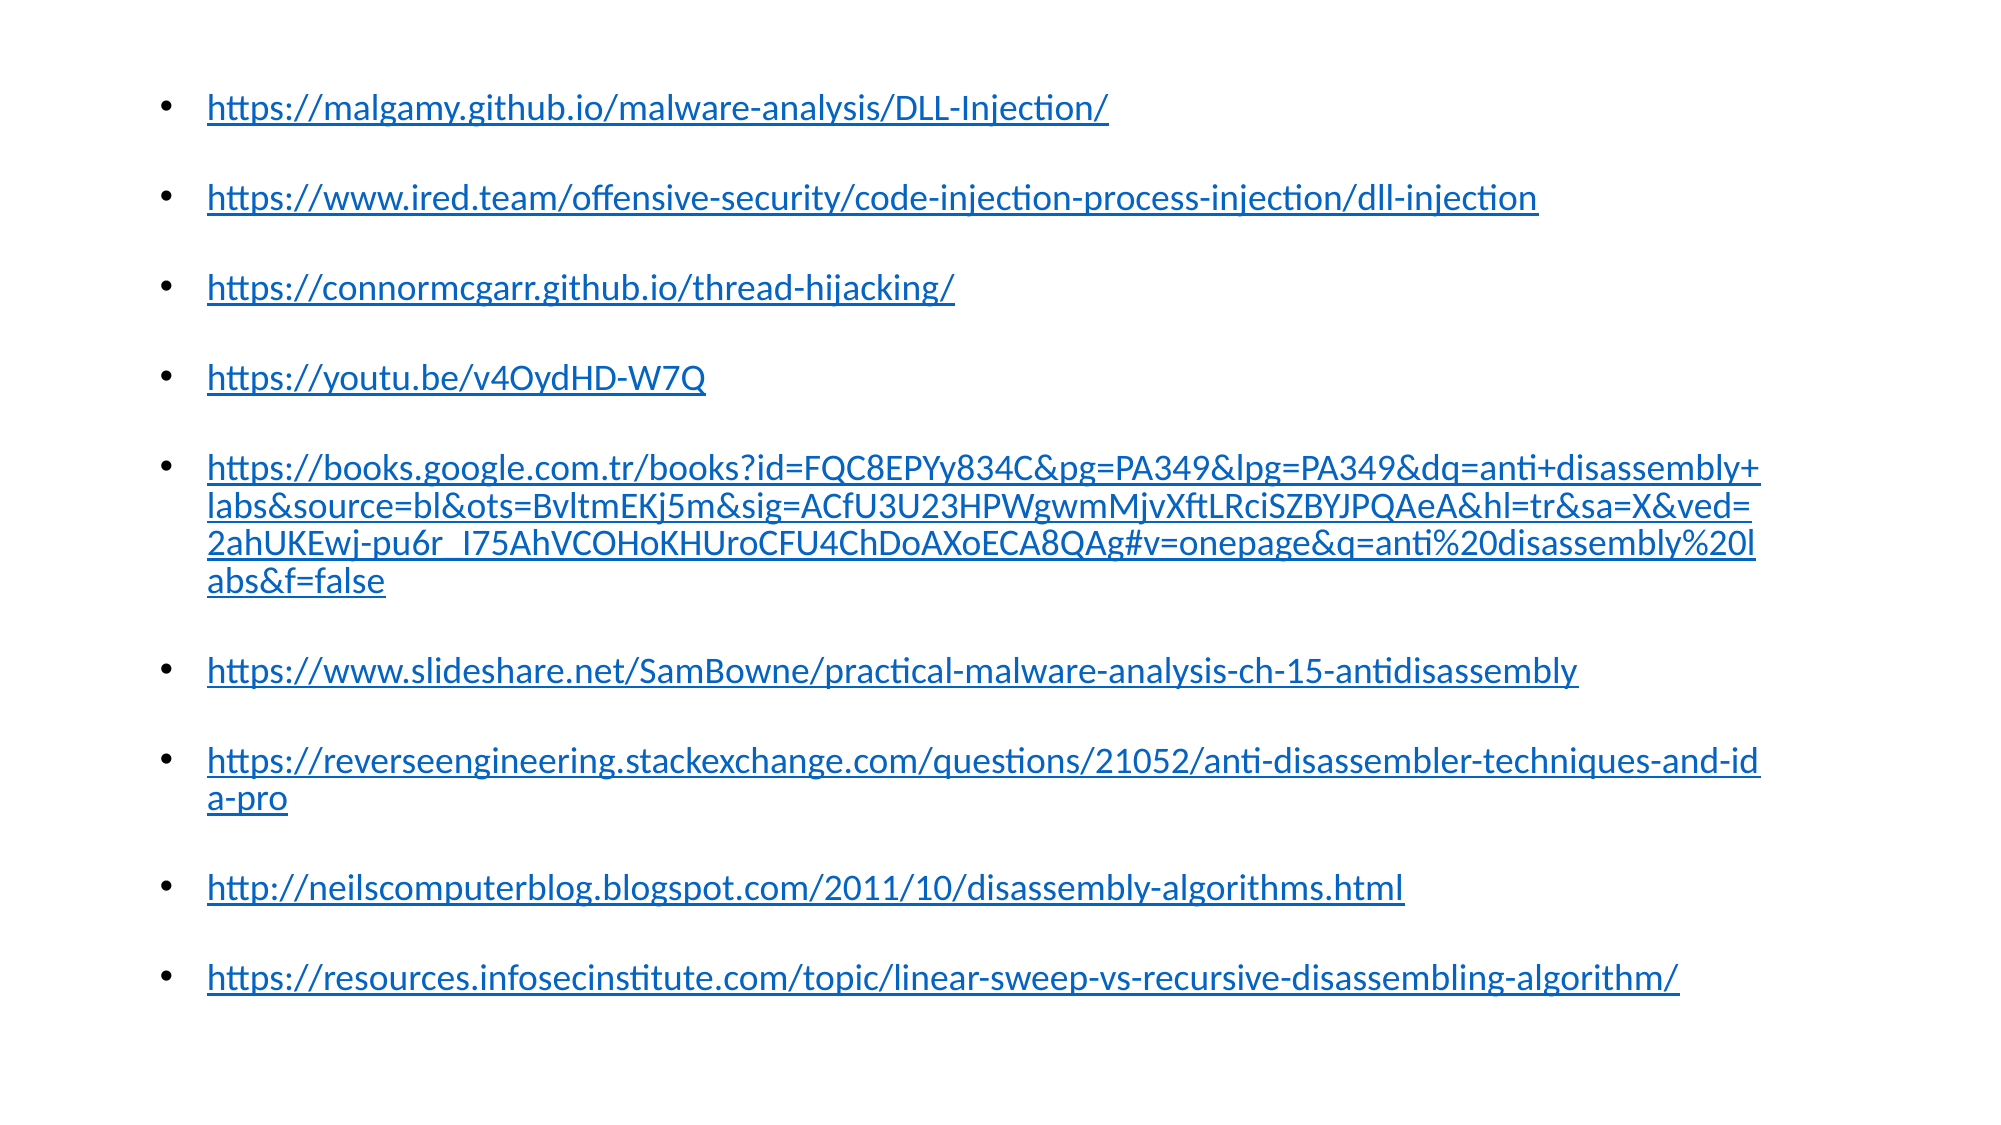

https://malgamy.github.io/malware-analysis/DLL-Injection/

https://www.ired.team/offensive-security/code-injection-process-injection/dll-injection

https://connormcgarr.github.io/thread-hijacking/

https://youtu.be/v4OydHD-W7Q

https://books.google.com.tr/books?id=FQC8EPYy834C&pg=PA349&lpg=PA349&dq=anti+disassembly+labs&source=bl&ots=BvltmEKj5m&sig=ACfU3U23HPWgwmMjvXftLRciSZBYJPQAeA&hl=tr&sa=X&ved=2ahUKEwj-pu6r_I75AhVCOHoKHUroCFU4ChDoAXoECA8QAg#v=onepage&q=anti%20disassembly%20labs&f=false

https://www.slideshare.net/SamBowne/practical-malware-analysis-ch-15-antidisassembly

https://reverseengineering.stackexchange.com/questions/21052/anti-disassembler-techniques-and-ida-pro

http://neilscomputerblog.blogspot.com/2011/10/disassembly-algorithms.html

https://resources.infosecinstitute.com/topic/linear-sweep-vs-recursive-disassembling-algorithm/